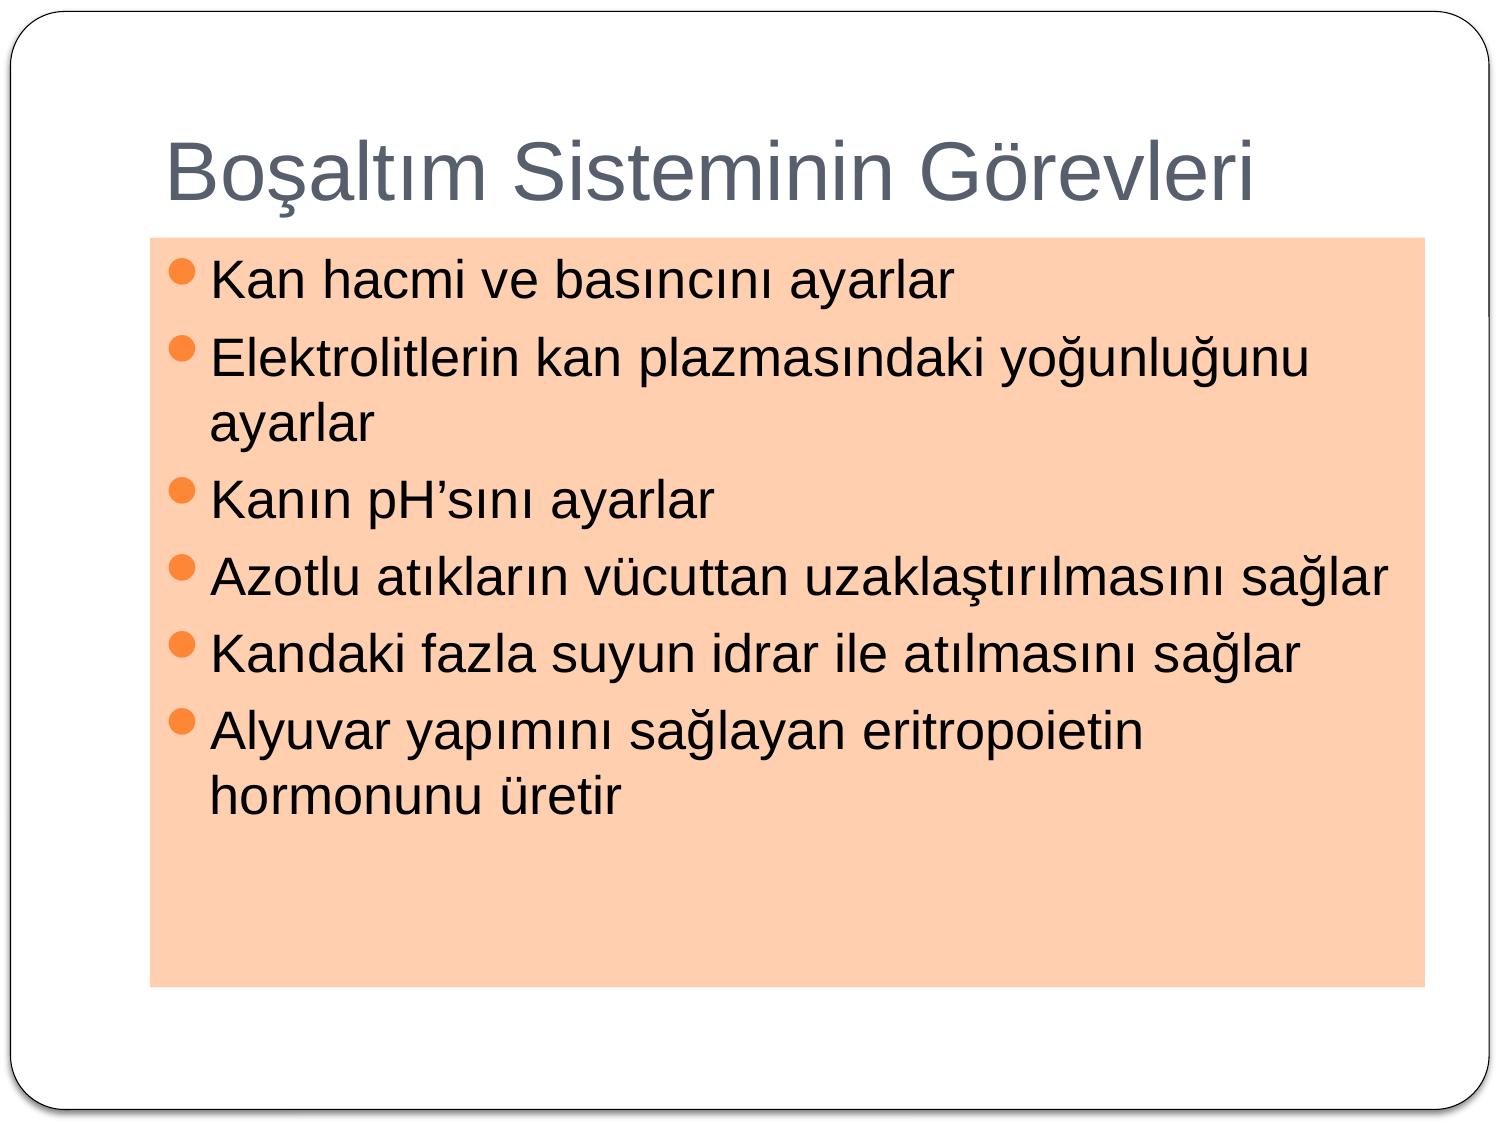

# Boşaltım Sisteminin Görevleri
Kan hacmi ve basıncını ayarlar
Elektrolitlerin kan plazmasındaki yoğunluğunu ayarlar
Kanın pH’sını ayarlar
Azotlu atıkların vücuttan uzaklaştırılmasını sağlar
Kandaki fazla suyun idrar ile atılmasını sağlar
Alyuvar yapımını sağlayan eritropoietin hormonunu üretir